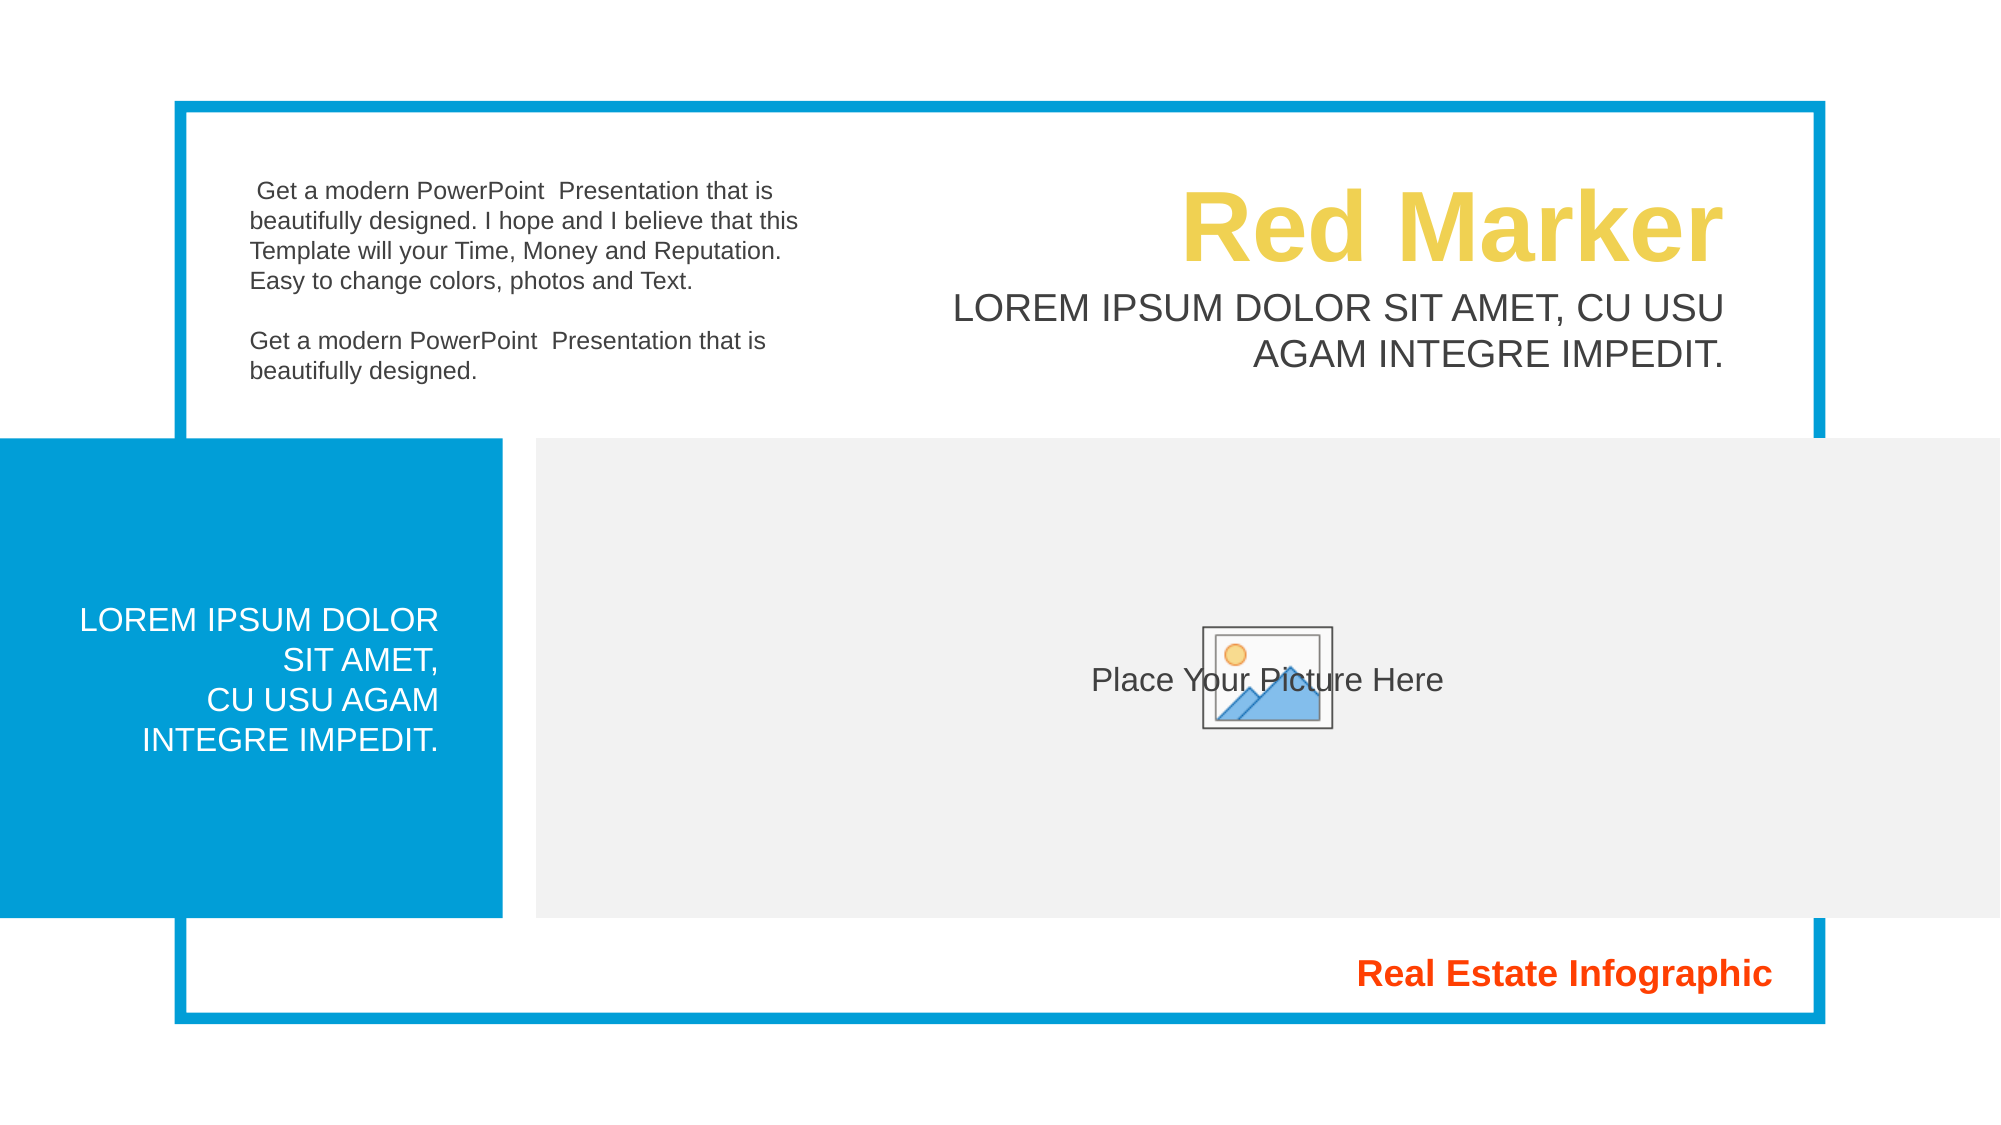

Red Marker
 Get a modern PowerPoint  Presentation that is beautifully designed. I hope and I believe that this Template will your Time, Money and Reputation. Easy to change colors, photos and Text.

Get a modern PowerPoint  Presentation that is beautifully designed.
LOREM IPSUM DOLOR SIT AMET, CU USU AGAM INTEGRE IMPEDIT.

LOREM IPSUM DOLOR SIT AMET,
CU USU AGAM INTEGRE IMPEDIT.
Real Estate Infographic